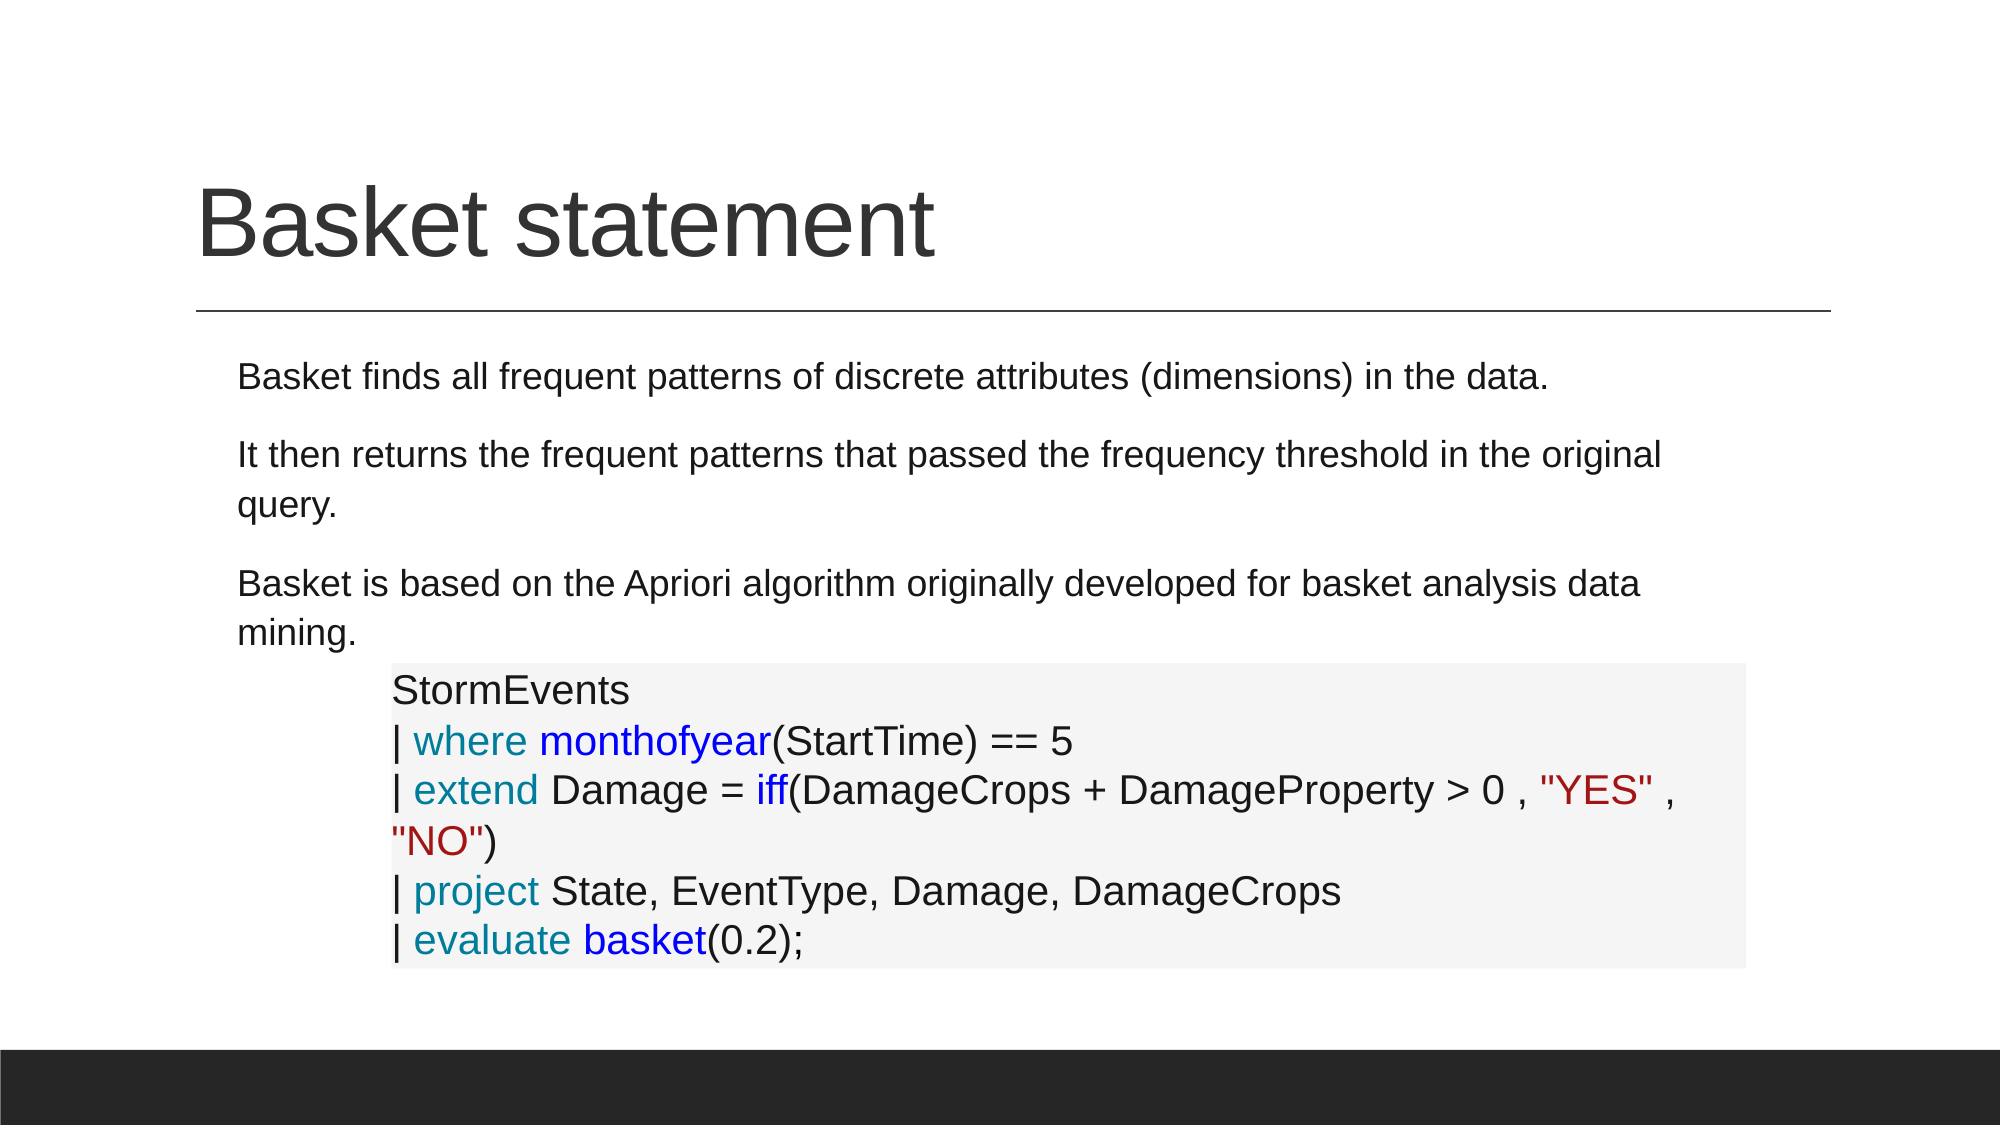

# Basket statement
Basket finds all frequent patterns of discrete attributes (dimensions) in the data.
It then returns the frequent patterns that passed the frequency threshold in the original query.
Basket is based on the Apriori algorithm originally developed for basket analysis data mining.

StormEvents
| where monthofyear(StartTime) == 5
| extend Damage = iff(DamageCrops + DamageProperty > 0 , "YES" , "NO")
| project State, EventType, Damage, DamageCrops
| evaluate basket(0.2);